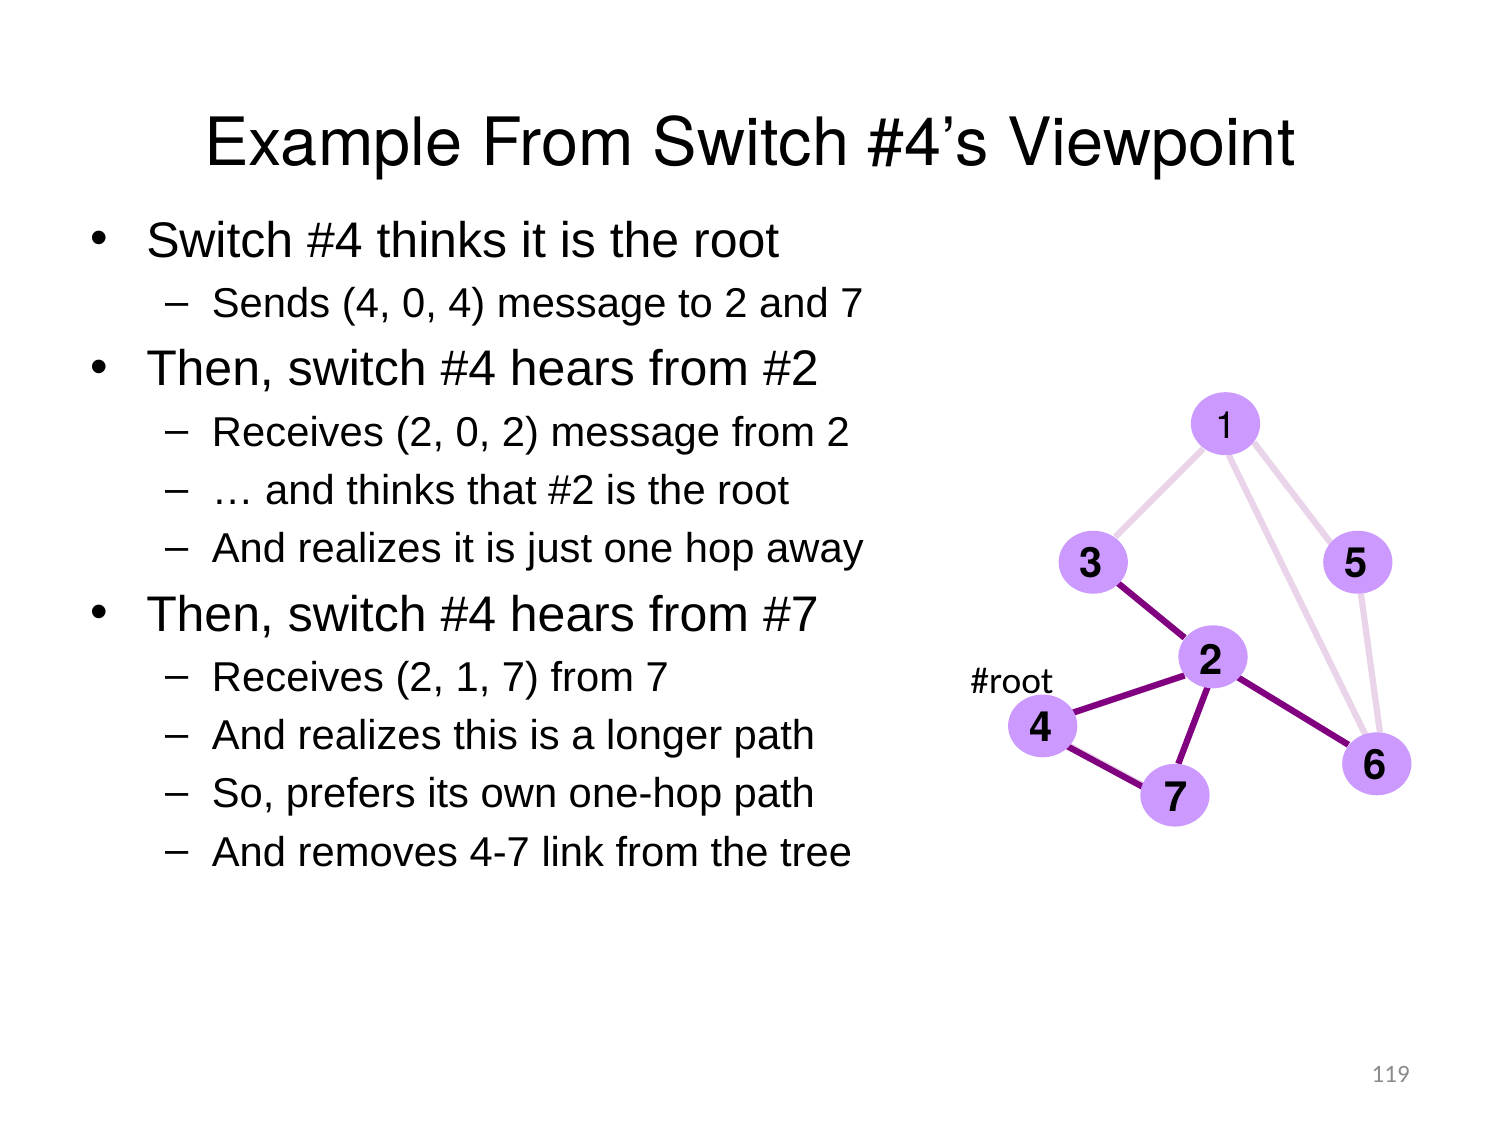

# Example From Switch #4’s Viewpoint
Switch #4 thinks it is the root
Sends (4, 0, 4) message to 2 and 7
Then, switch #4 hears from #2
Receives (2, 0, 2) message from 2
… and thinks that #2 is the root
And realizes it is just one hop away
Then, switch #4 hears from #7
Receives (2, 1, 7) from 7
And realizes this is a longer path
So, prefers its own one-hop path
And removes 4-7 link from the tree
1

3
5

2
#root

4

6

7

119